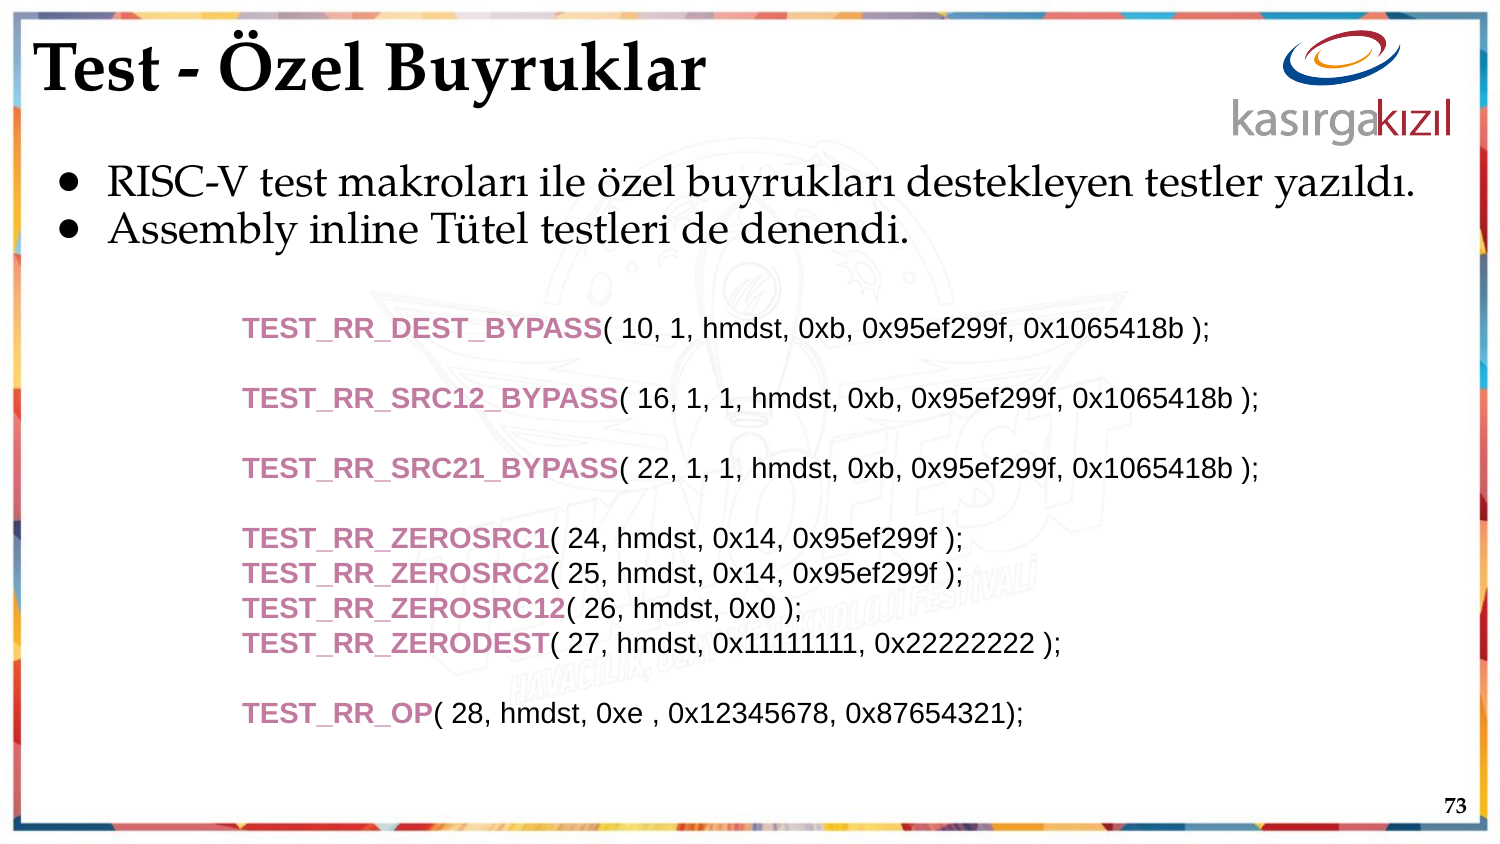

# Test - Özel Buyruklar
RISC-V test makroları ile özel buyrukları destekleyen testler yazıldı.
Assembly inline Tütel testleri de denendi.
  TEST_RR_DEST_BYPASS( 10, 1, hmdst, 0xb, 0x95ef299f, 0x1065418b );

  TEST_RR_SRC12_BYPASS( 16, 1, 1, hmdst, 0xb, 0x95ef299f, 0x1065418b );

  TEST_RR_SRC21_BYPASS( 22, 1, 1, hmdst, 0xb, 0x95ef299f, 0x1065418b );

  TEST_RR_ZEROSRC1( 24, hmdst, 0x14, 0x95ef299f );
  TEST_RR_ZEROSRC2( 25, hmdst, 0x14, 0x95ef299f );
  TEST_RR_ZEROSRC12( 26, hmdst, 0x0 );
  TEST_RR_ZERODEST( 27, hmdst, 0x11111111, 0x22222222 );

  TEST_RR_OP( 28, hmdst, 0xe , 0x12345678, 0x87654321);
73